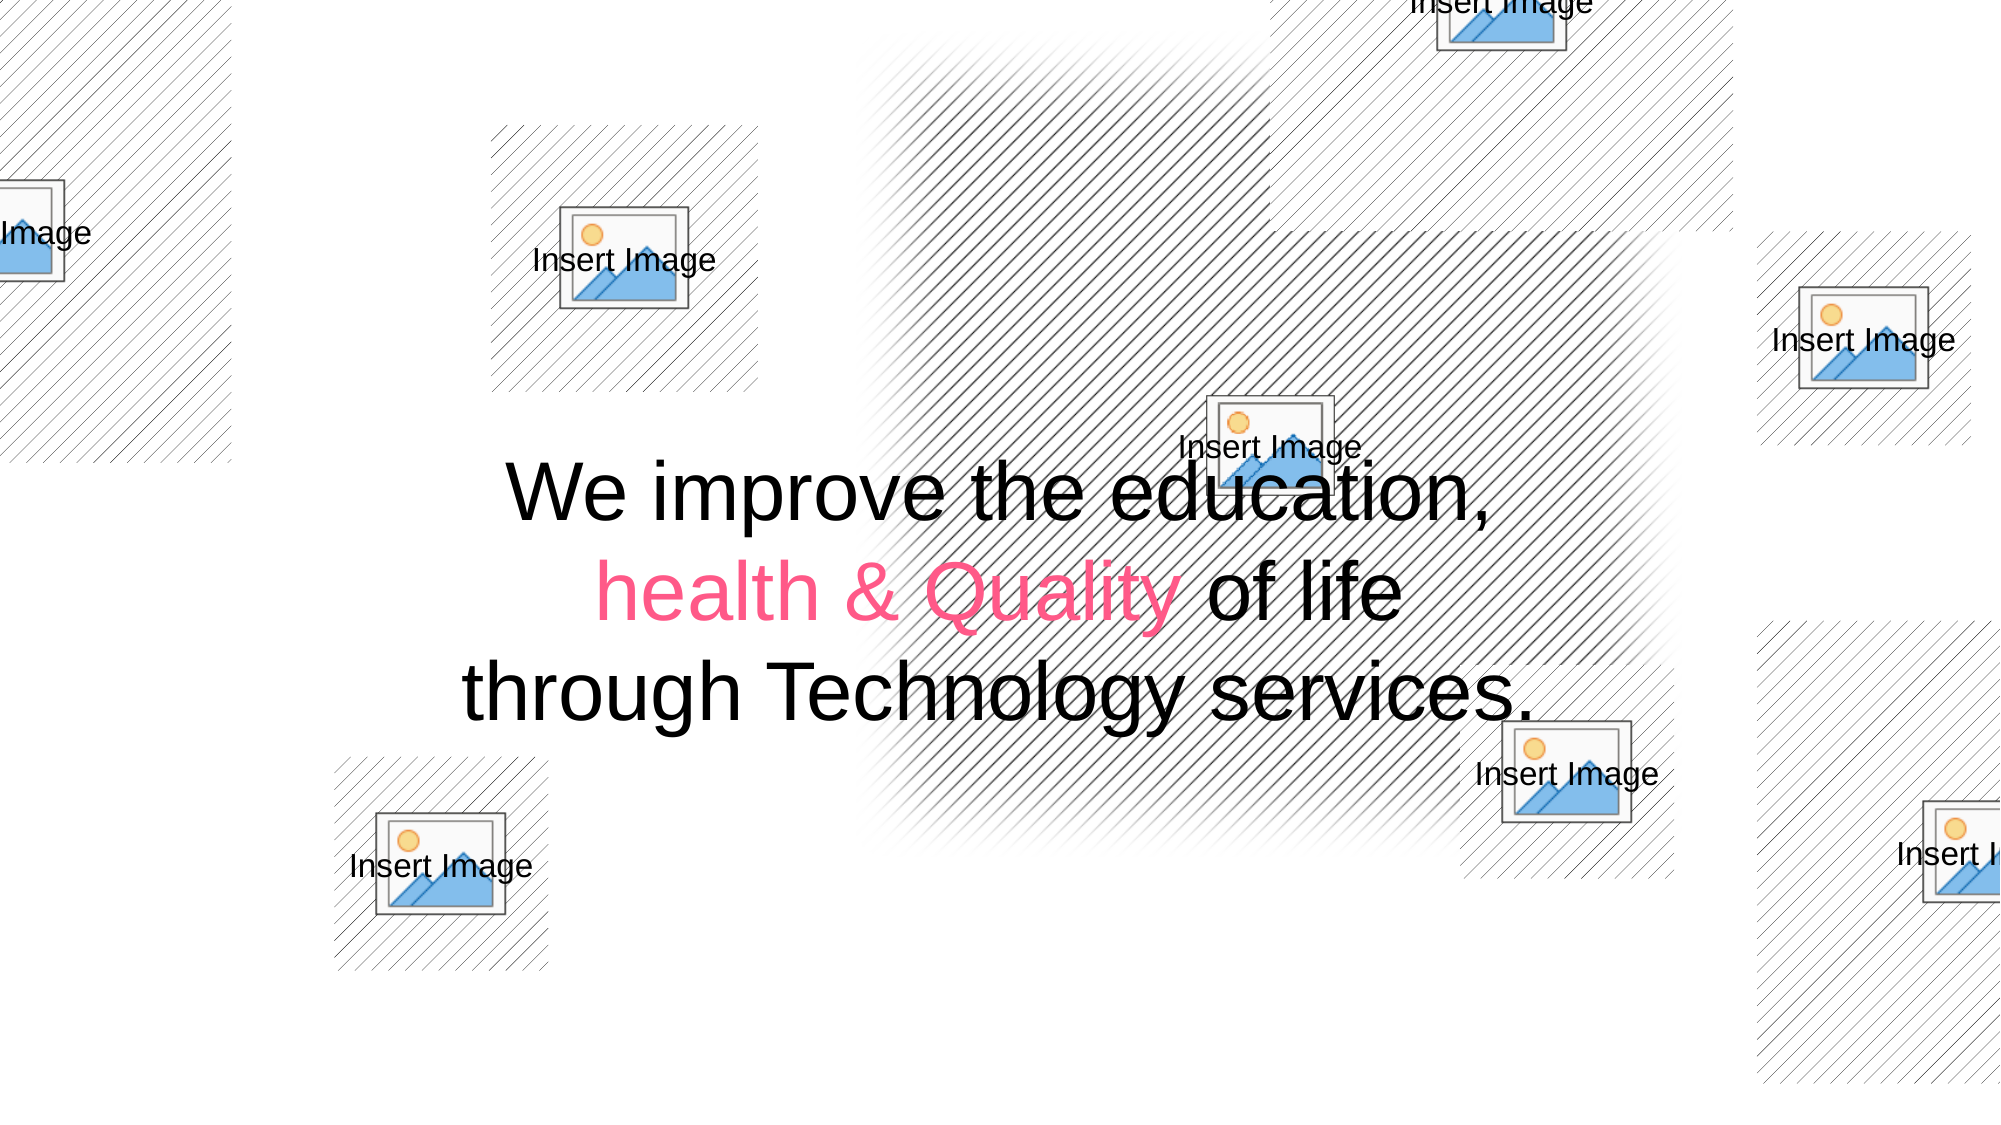

We improve the education, health & Quality of life through Technology services.